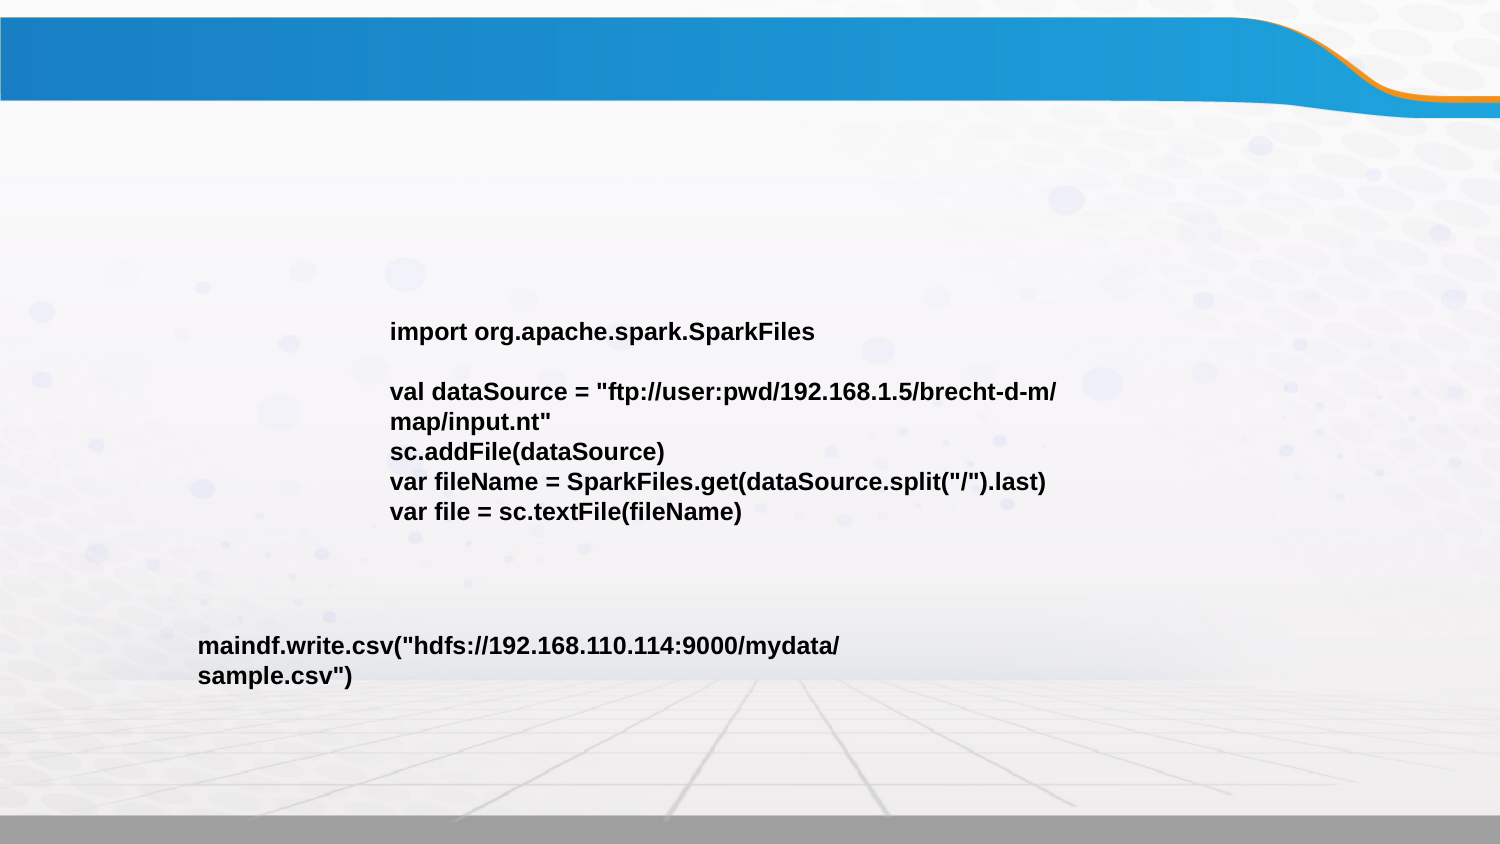

import org.apache.spark.SparkFiles

val dataSource = "ftp://user:pwd/192.168.1.5/brecht-d-m/map/input.nt"
sc.addFile(dataSource)
var fileName = SparkFiles.get(dataSource.split("/").last)
var file = sc.textFile(fileName)
maindf.write.csv("hdfs://192.168.110.114:9000/mydata/sample.csv")